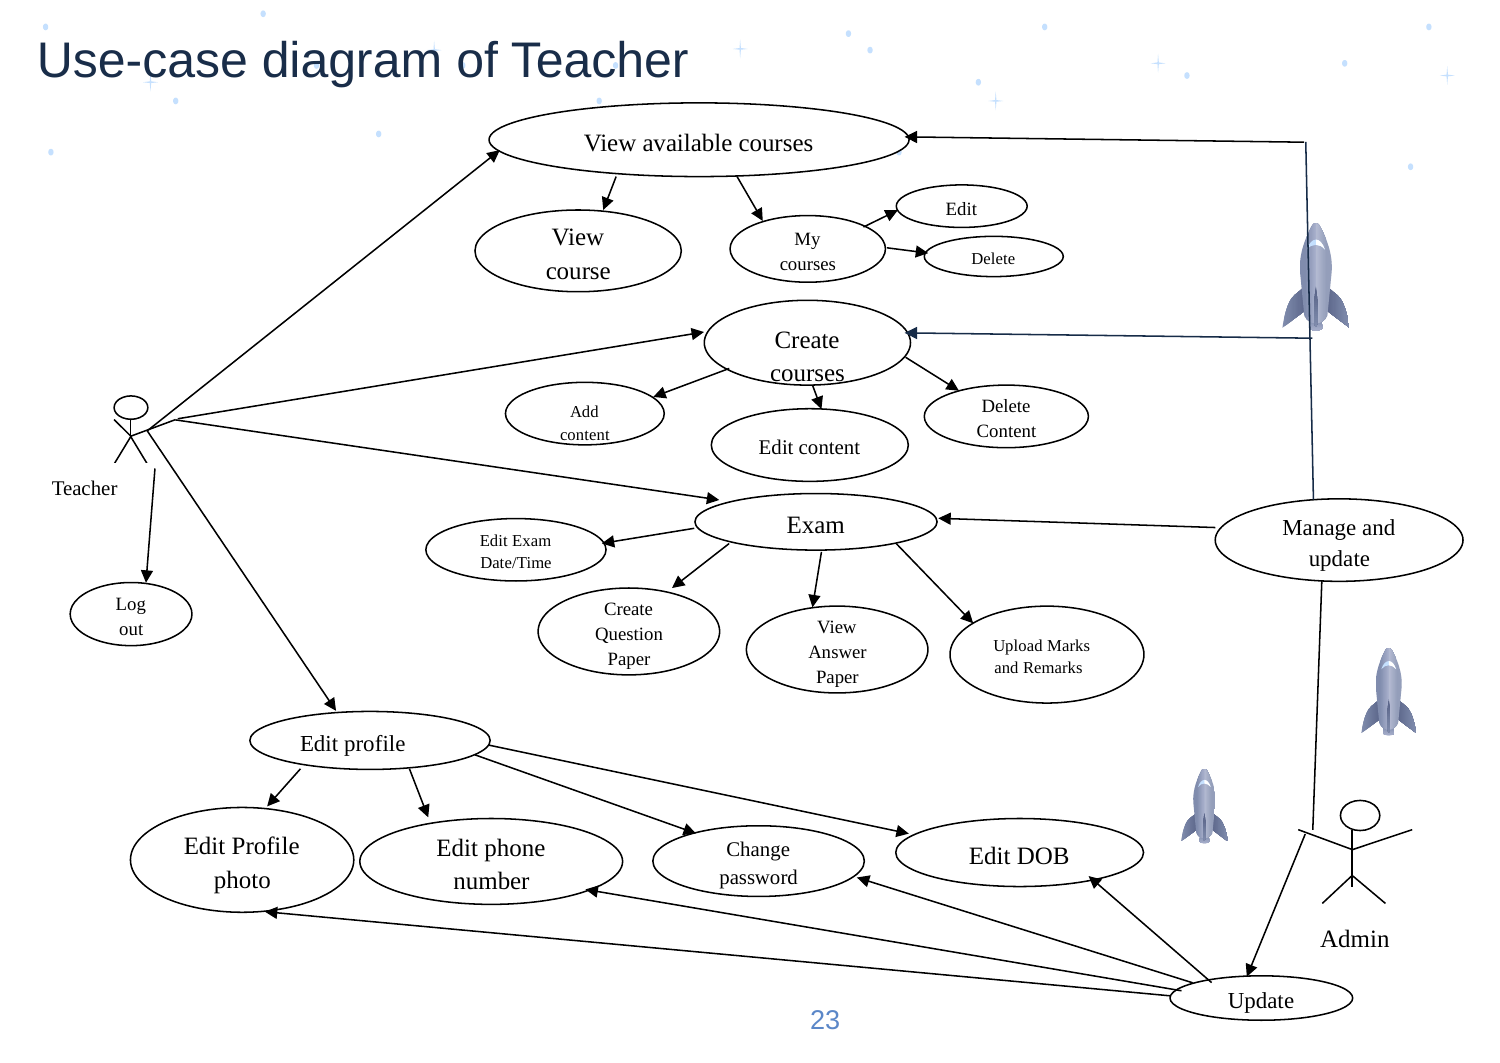

# Use-case diagram of Teacher
View available courses
Edit
View course
My courses
Delete
Create courses
Add content
Delete Content

Edit content
Teacher

Exam
Manage and update
Edit Exam Date/Time
Log out
Create Question Paper
View Answer Paper
Upload Marks and Remarks
Edit profile

Edit Profile photo
Edit phone number
Edit DOB
Change password
Admin
Update
23